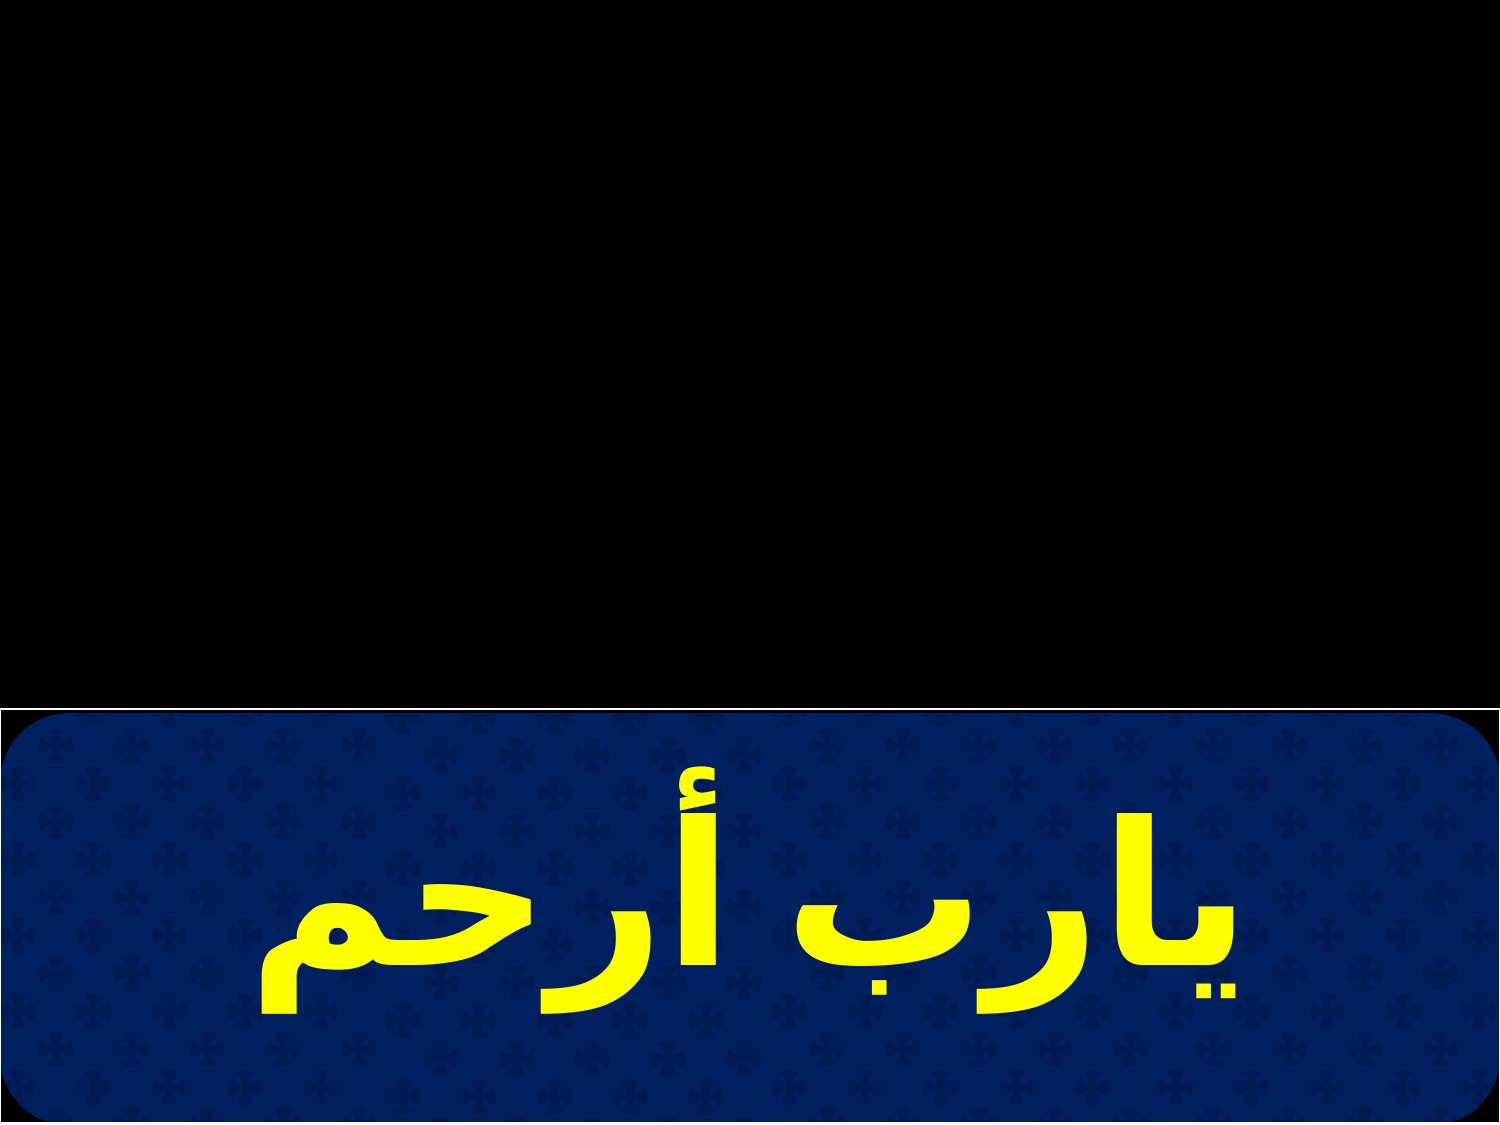

| يارب أرحم |
| --- |